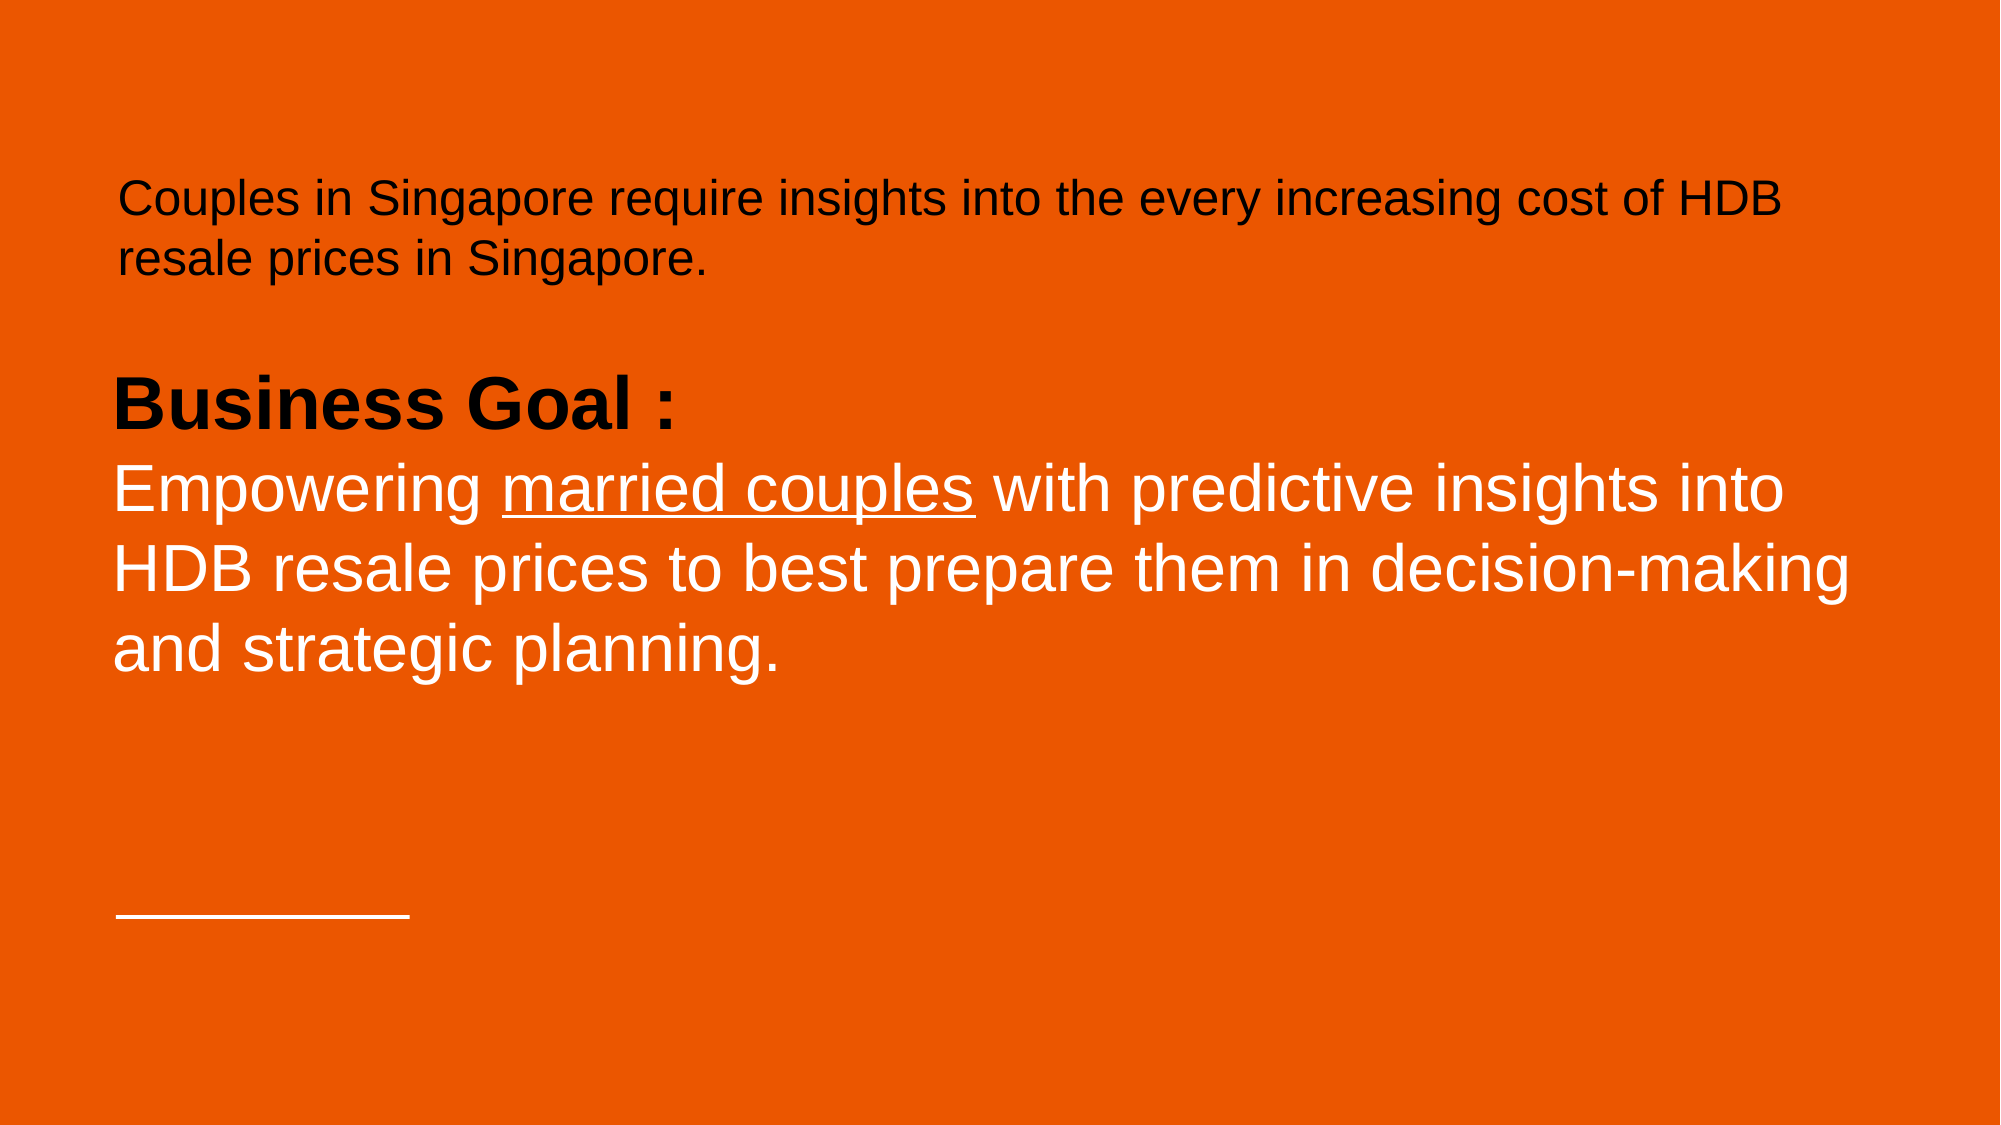

Couples in Singapore require insights into the every increasing cost of HDB resale prices in Singapore.
# Business Goal :
Empowering married couples with predictive insights into HDB resale prices to best prepare them in decision-making and strategic planning.